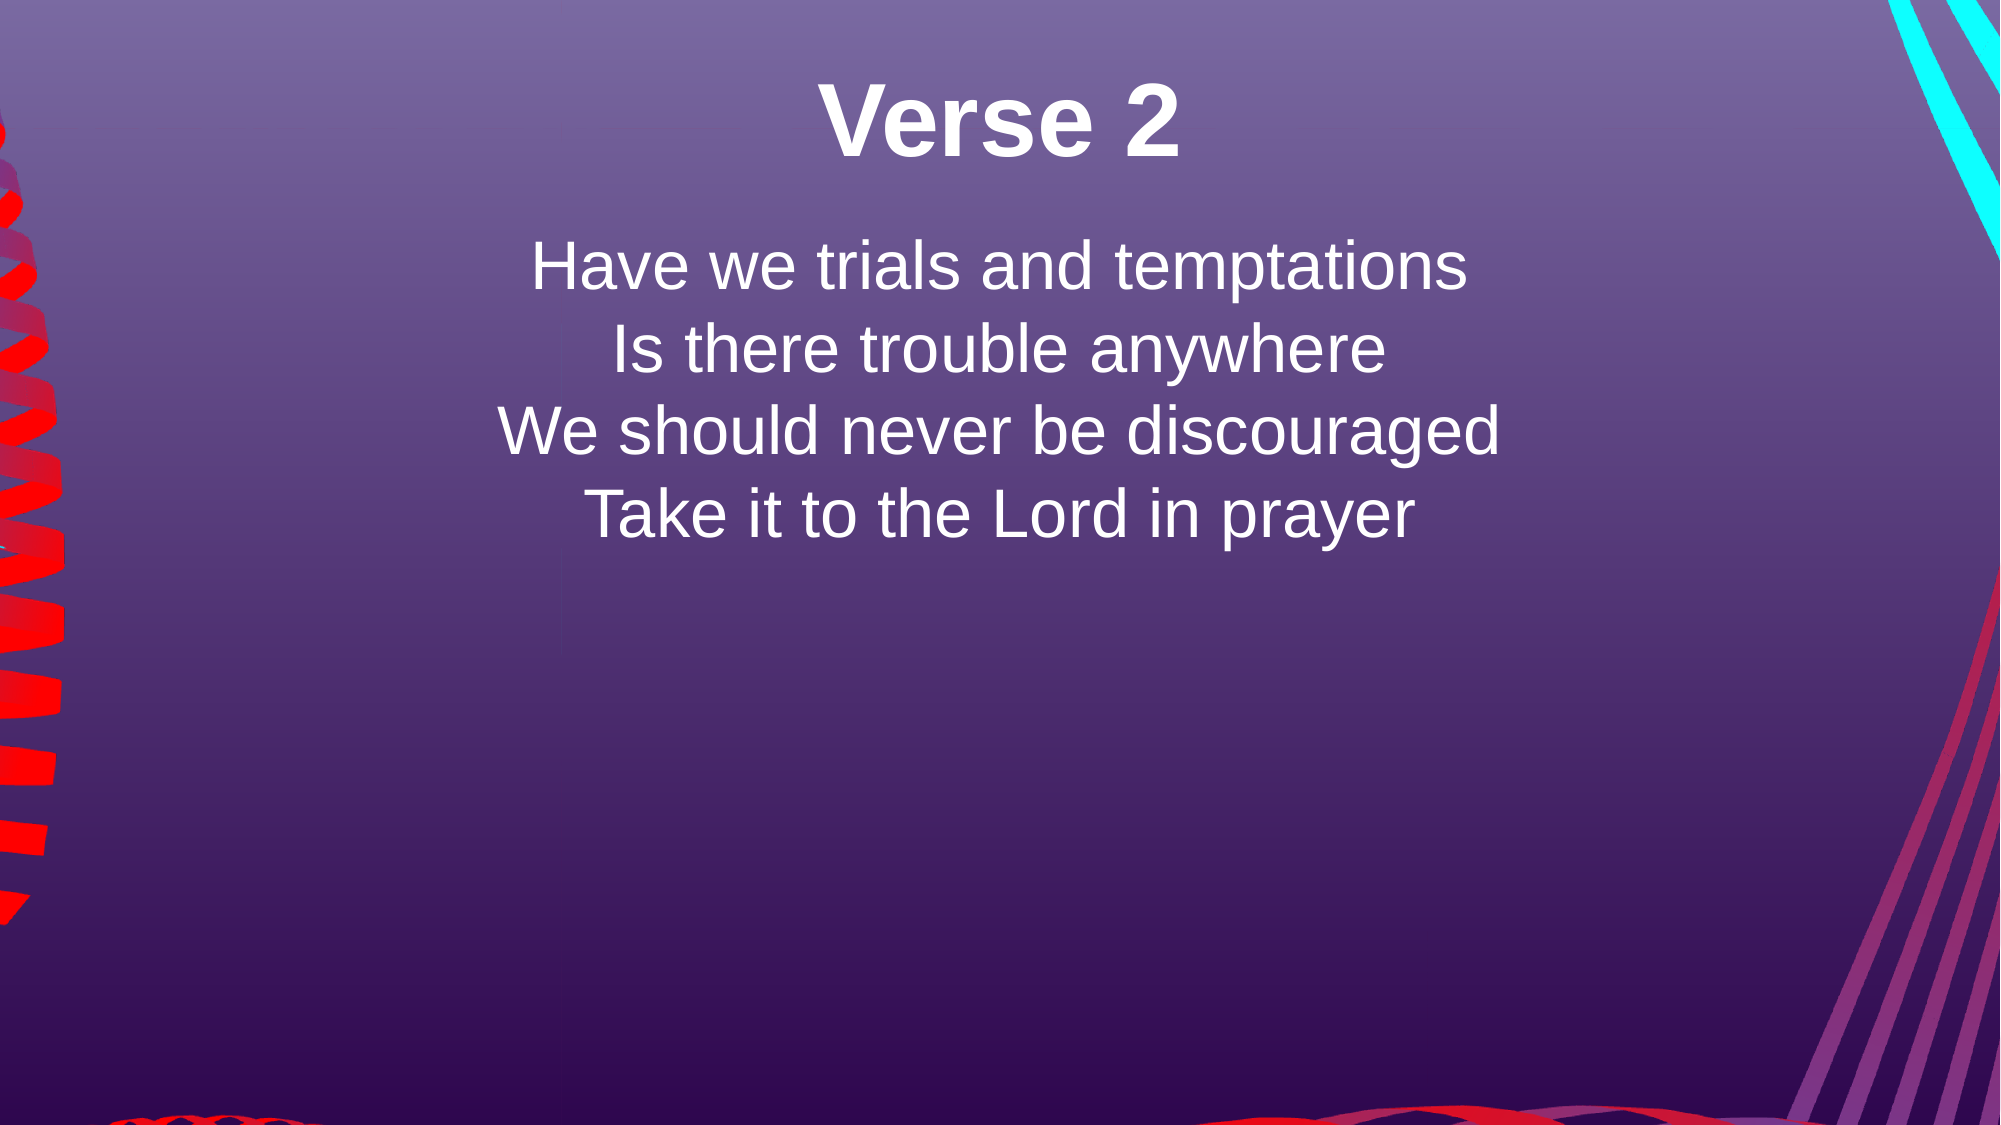

Verse 2
Have we trials and temptations
Is there trouble anywhere
We should never be discouraged
Take it to the Lord in prayer